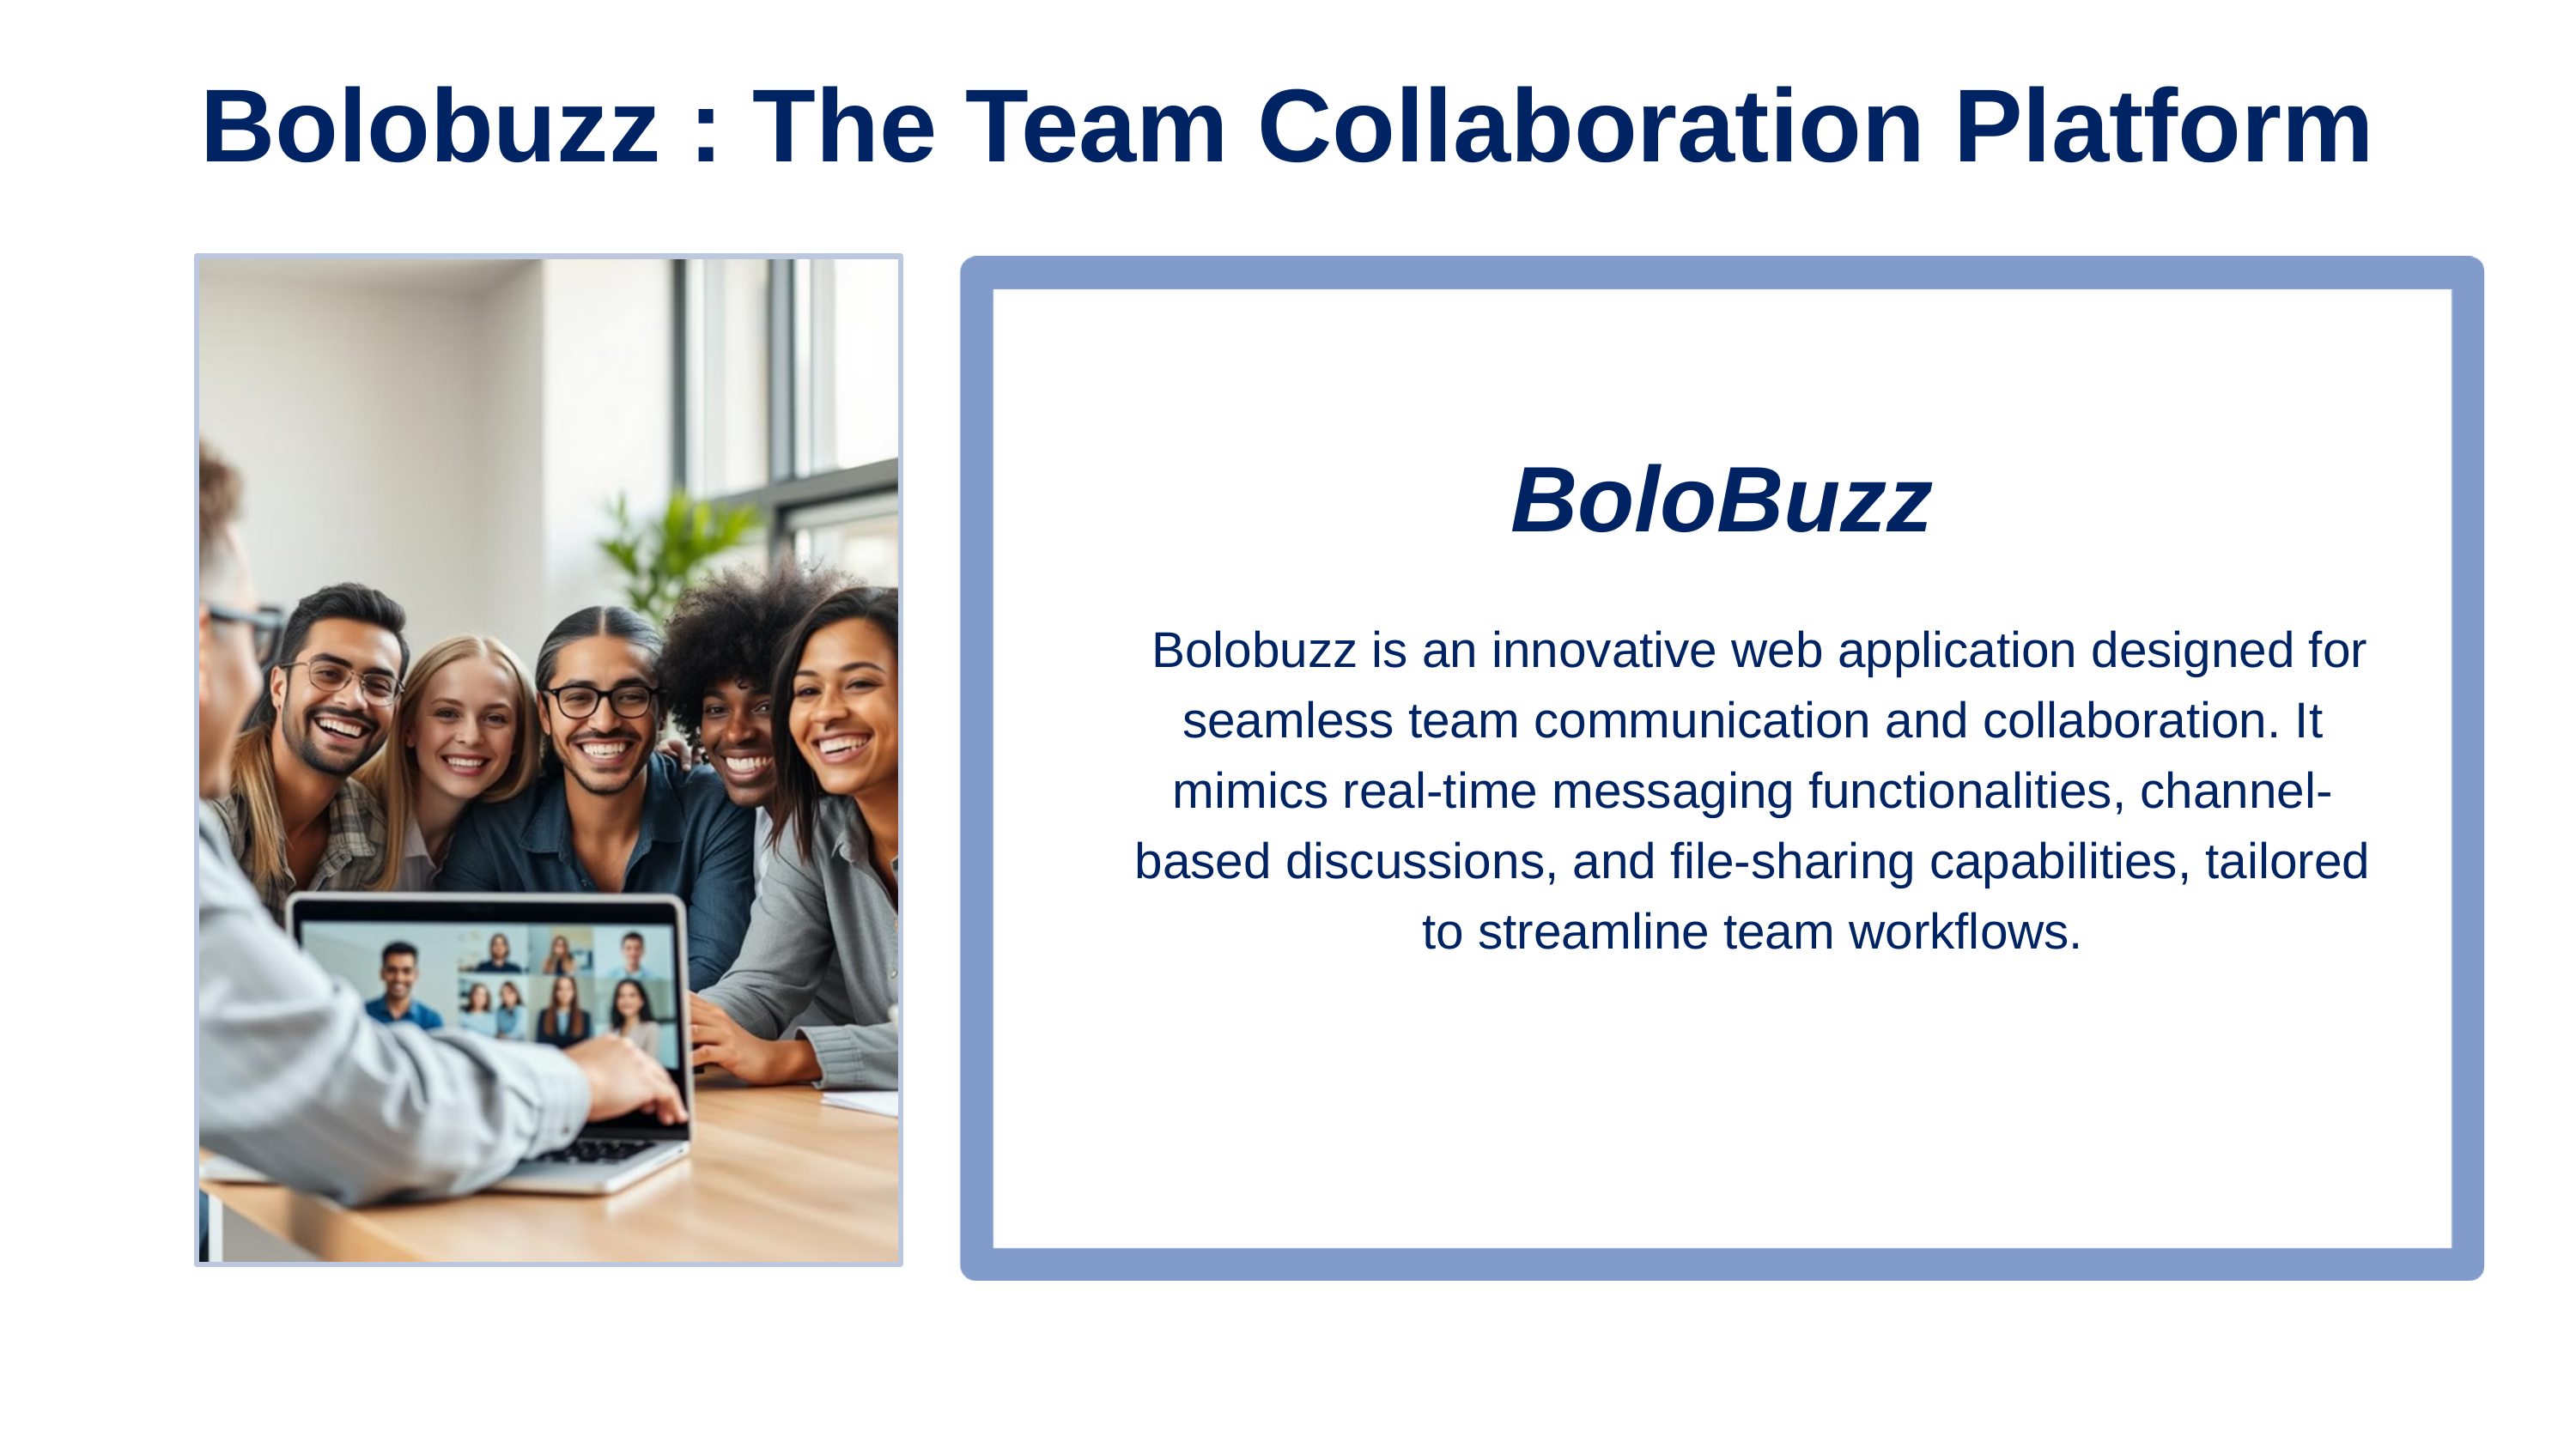

Bolobuzz : The Team Collaboration Platform

BoloBuzz
 Bolobuzz is an innovative web application designed for seamless team communication and collaboration. It mimics real-time messaging functionalities, channel-based discussions, and file-sharing capabilities, tailored to streamline team workflows.